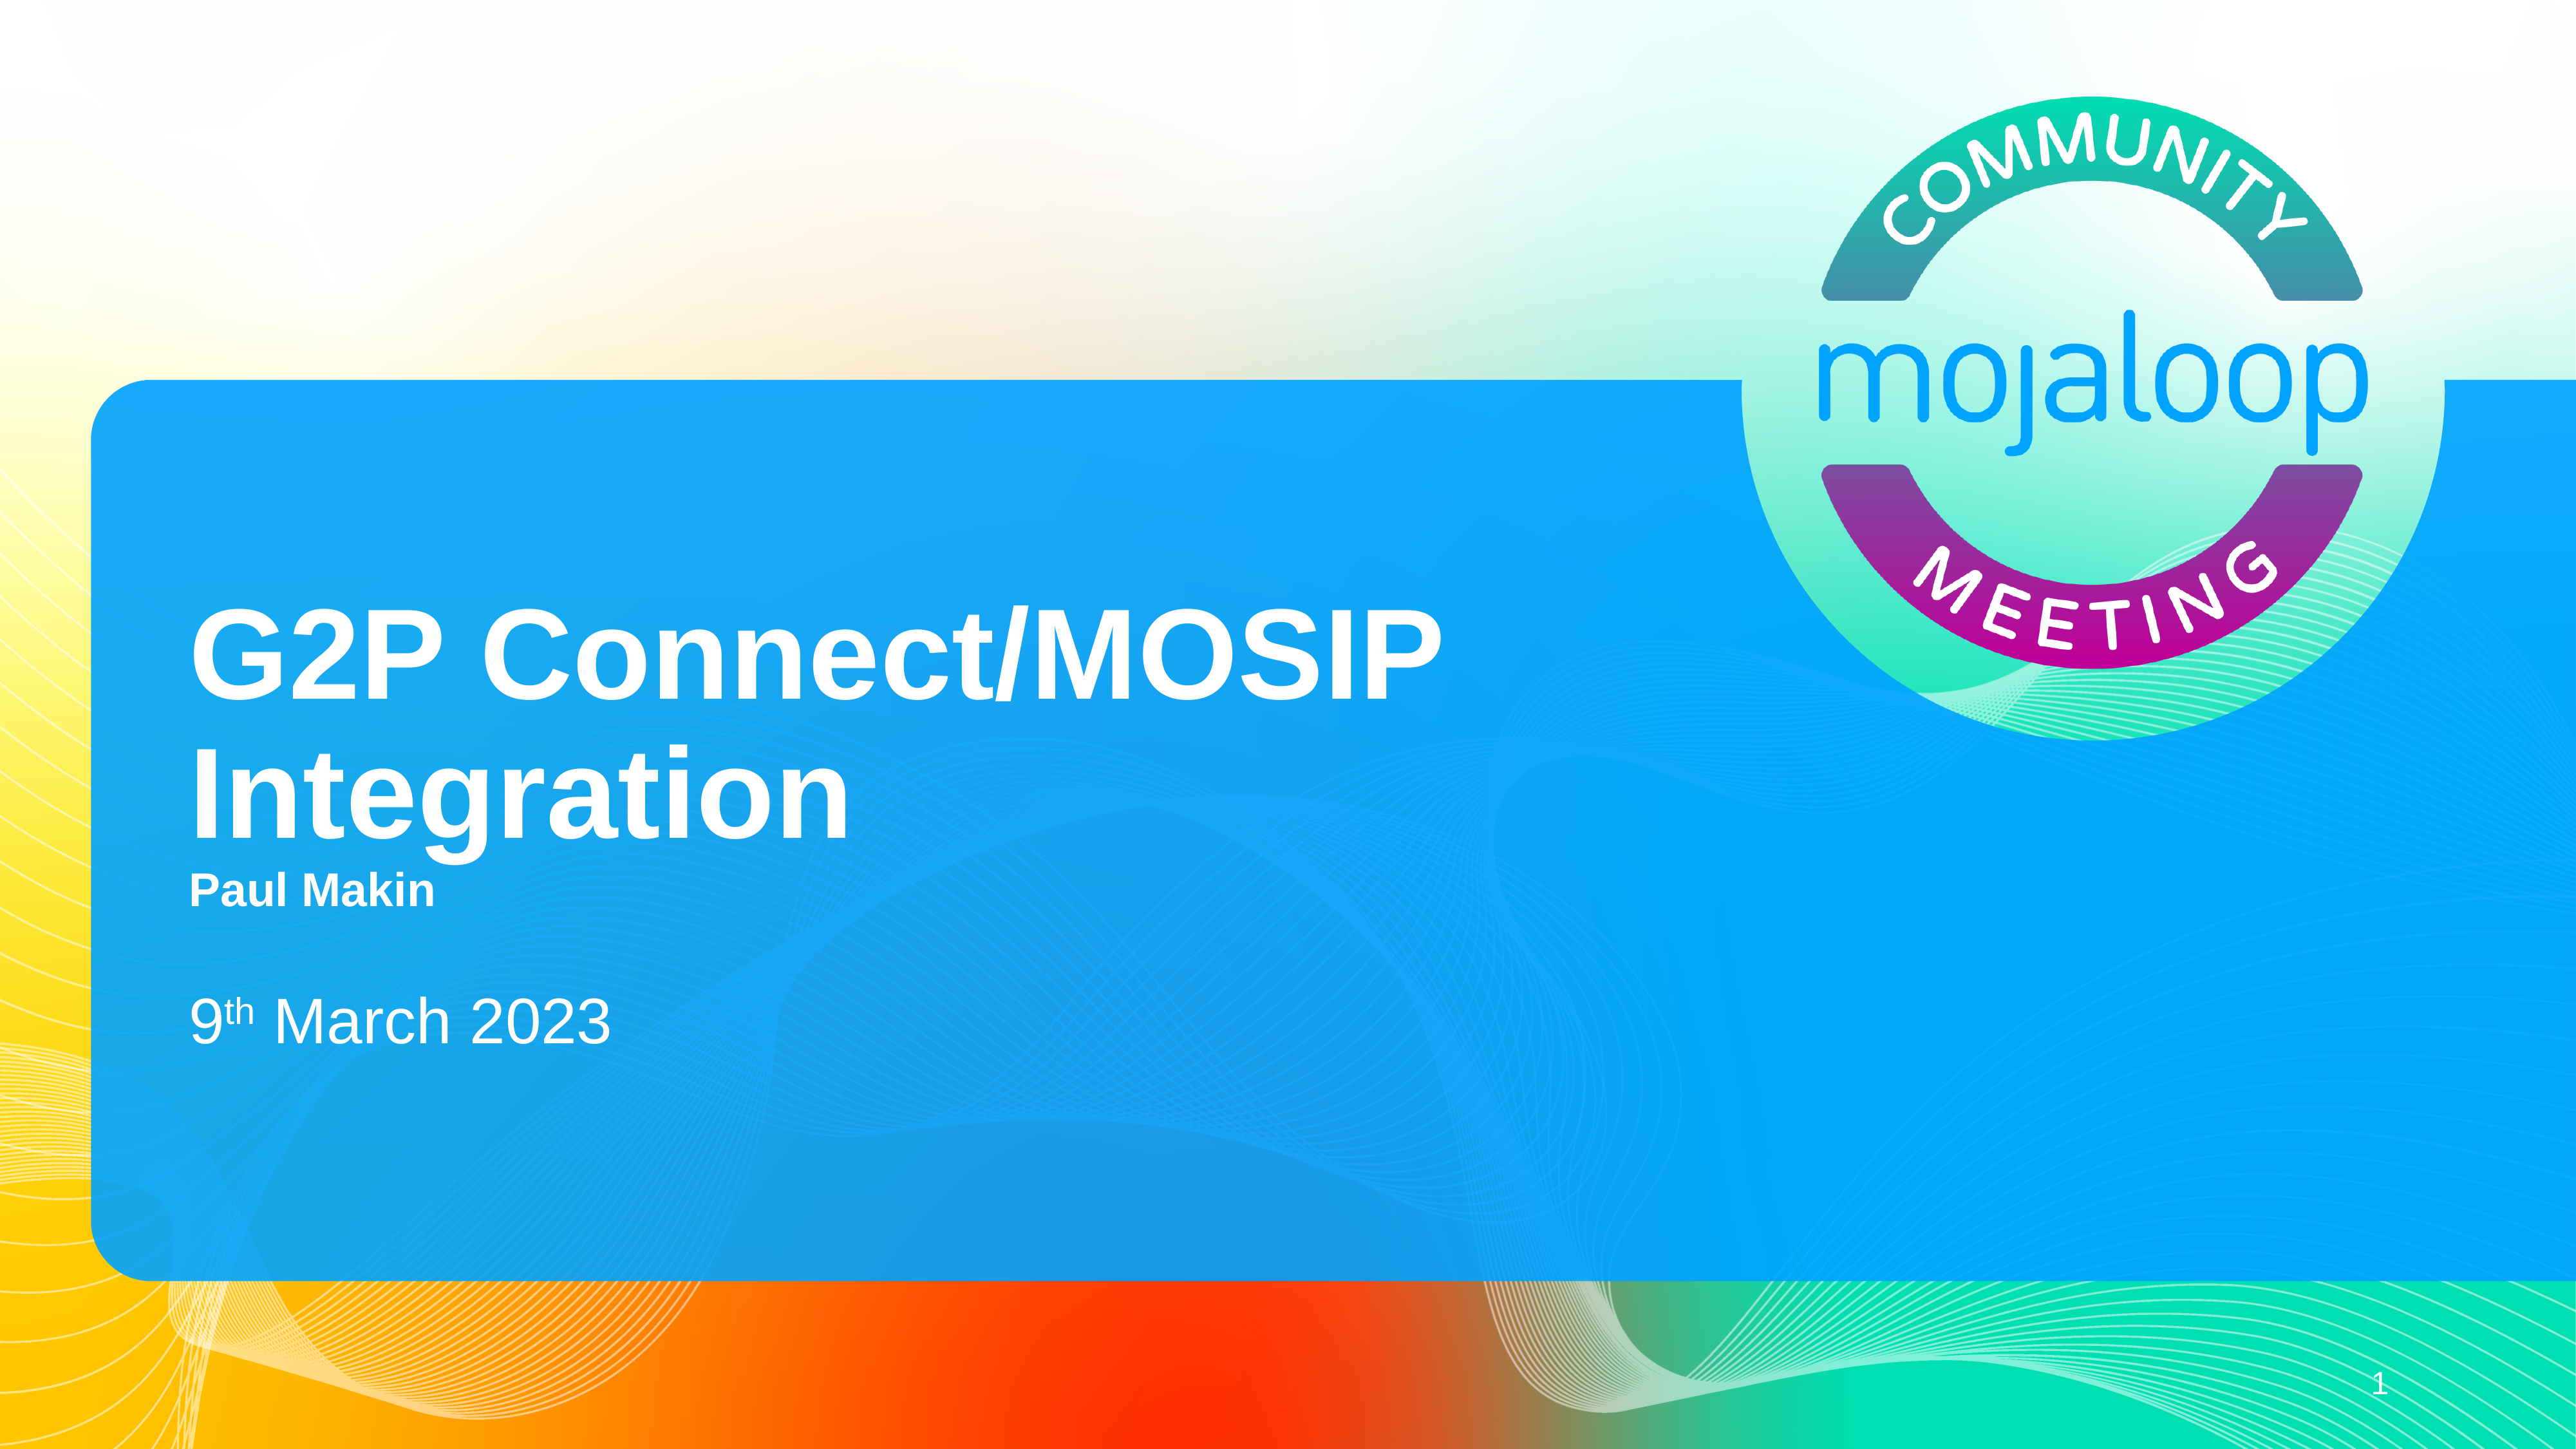

# G2P Connect/MOSIP Integration Paul Makin
9th March 2023

1